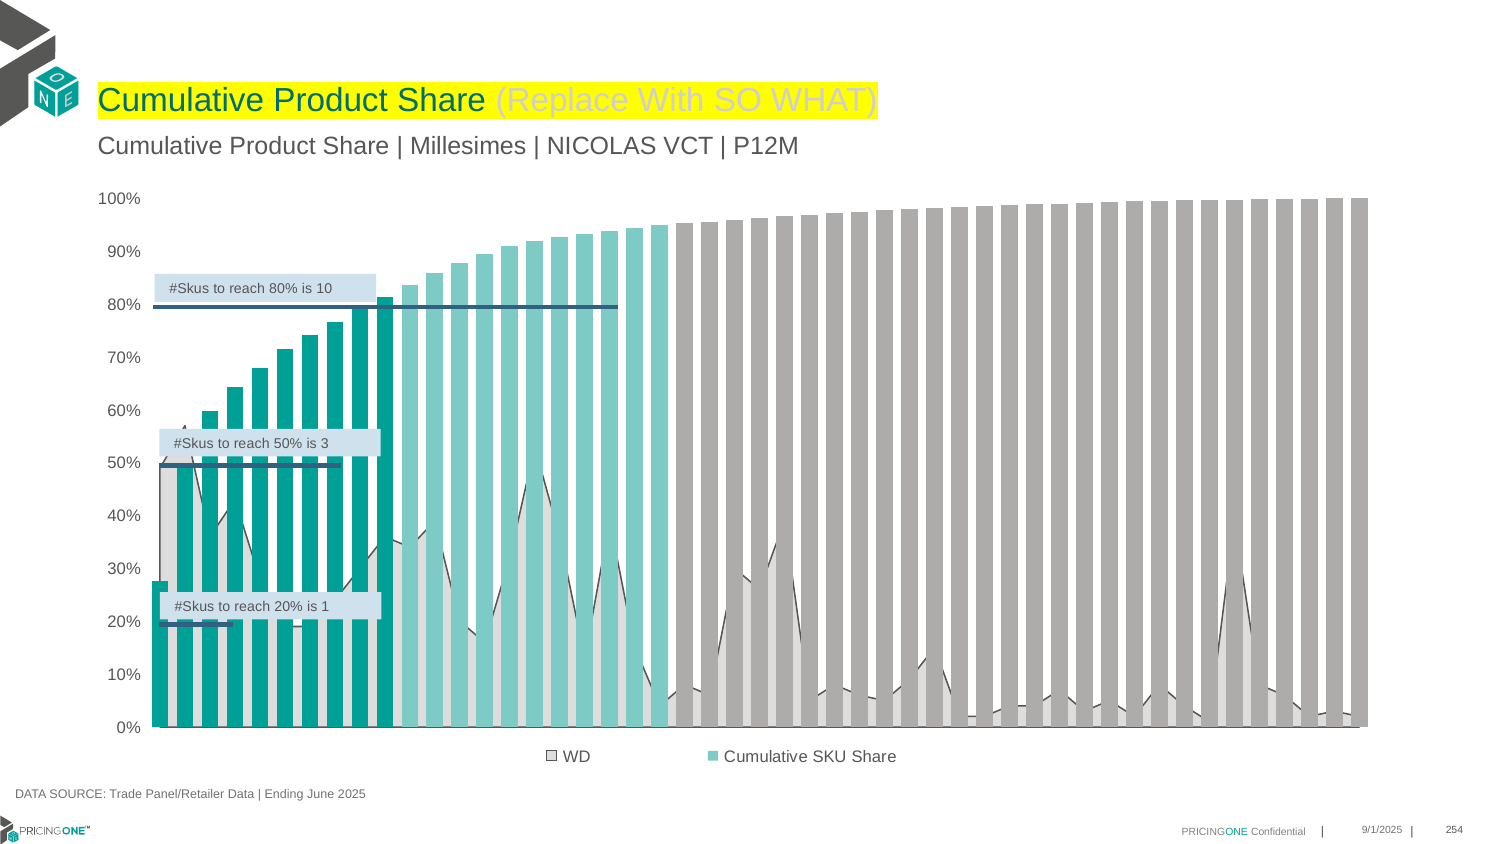

# Cumulative Product Share (Replace With SO WHAT)
Cumulative Product Share | Millesimes | NICOLAS VCT | P12M

### Chart

| Category | WD | Cumulative SKU Share |
|---|---|---|
| Dom Perigno | 0.49 | 0.27537806894018246 |
| Dom Perigno | 0.57 | 0.49193350884711934 |
| Roederer | 0.36 | 0.5979535296638707 |
| Malard | 0.43 | 0.6429085287454847 |
| Roederer | 0.28 | 0.6791388599767343 |
| Ruinart | 0.19 | 0.7147492805975633 |
| Dom Perigno | 0.19 | 0.742094226412784 |
| Perrier Jou | 0.24 | 0.766791159003245 |
| Roederer | 0.3 | 0.7900952060246128 |
| Roederer | 0.36 | 0.8129936325231127 |
| Roederer | 0.34 | 0.8357543011081859 |
| Roederer | 0.39 | 0.8578720994306007 |
| Dom Perigno | 0.2 | 0.8767143207004225 |
| Ruinart | 0.16 | 0.8950973489254883 |
| Laurent Per | 0.32 | 0.9088578338333436 |
| Bollinger | 0.53 | 0.9189447743831508 |
| Roederer | 0.36 | 0.9262153309251211 |
| Ruinart | 0.13 | 0.9329501622482094 |
| Dom Perigno | 0.39 | 0.9383074144370296 |
| Dom Perigno | 0.15 | 0.9436646666258498 |
| Roederer | 0.04 | 0.9486698708136904 |
| Piper Heids | 0.08 | 0.9524964795199905 |
| Roederer | 0.06 | 0.9559786934427236 |
| Krug | 0.3 | 0.9594379477132189 |
| Pommery | 0.26 | 0.9627747505051126 |
| Bollinger | 0.39 | 0.9658972632094536 |
| Bollinger | 0.05 | 0.968950896957081 |
| Bollinger | 0.08 | 0.9718438131390439 |
| Roederer | 0.06 | 0.9746295842772303 |
| Ruinart | 0.05 | 0.9772622910671648 |
| Roederer | 0.09 | 0.9792750872466787 |
| De Venoge | 0.15 | 0.9812496173391295 |
| All Others | 0.02 | 0.9832011877793426 |
| Piper Heids | 0.02 | 0.9850762260454297 |
| All Others | 0.04 | 0.9868517724851529 |
| All Others | 0.04 | 0.9885813996204006 |
| Lanson | 0.07 | 0.990027857711382 |
| Deutz | 0.03 | 0.9913901304108249 |
| Veuve Clicq | 0.05 | 0.9927294434580299 |
| Pommery | 0.02 | 0.9940228372007593 |
| Piper Heids | 0.08 | 0.9951478601604116 |
| Bollinger | 0.04 | 0.9960279801628606 |
| Malard | 0.01 | 0.9968927937304844 |
| Vesselle | 0.39 | 0.9976504622543318 |
| Roederer | 0.08 | 0.9983775179085289 |
| Ruinart | 0.06 | 0.9990127349537747 |
| Laurent Per | 0.02 | 0.9994719279985308 |
| Malard | 0.03 | 0.9997627502602096 |
| Vesselle | 0.02 | 1.0000000000000002 |
#Skus to reach 80% is 10
#Skus to reach 50% is 3
#Skus to reach 20% is 1
DATA SOURCE: Trade Panel/Retailer Data | Ending June 2025

9/1/2025
254